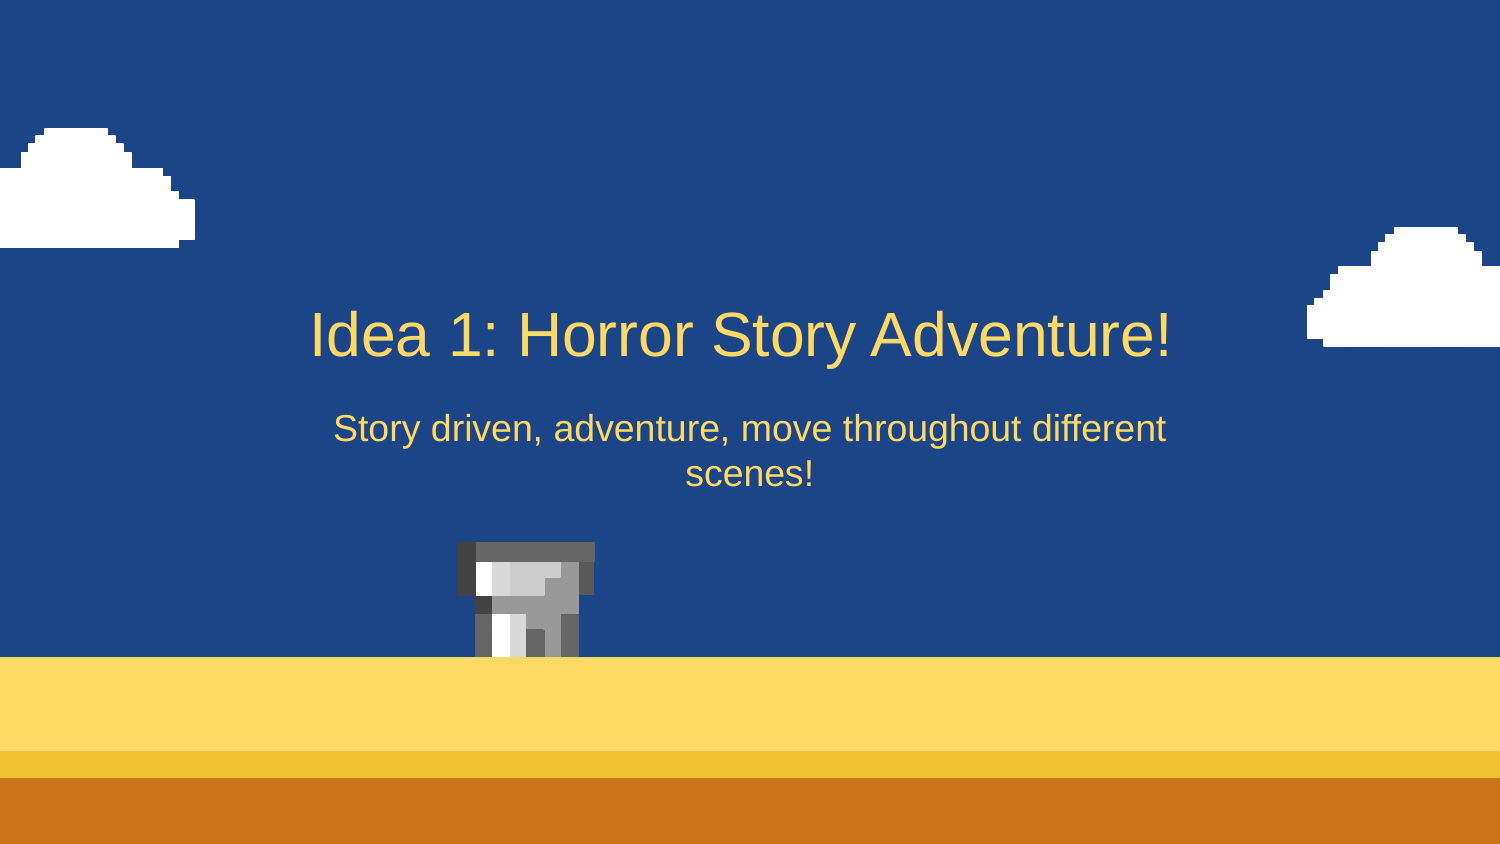

# Idea 1: Horror Story Adventure!
Story driven, adventure, move throughout different scenes!